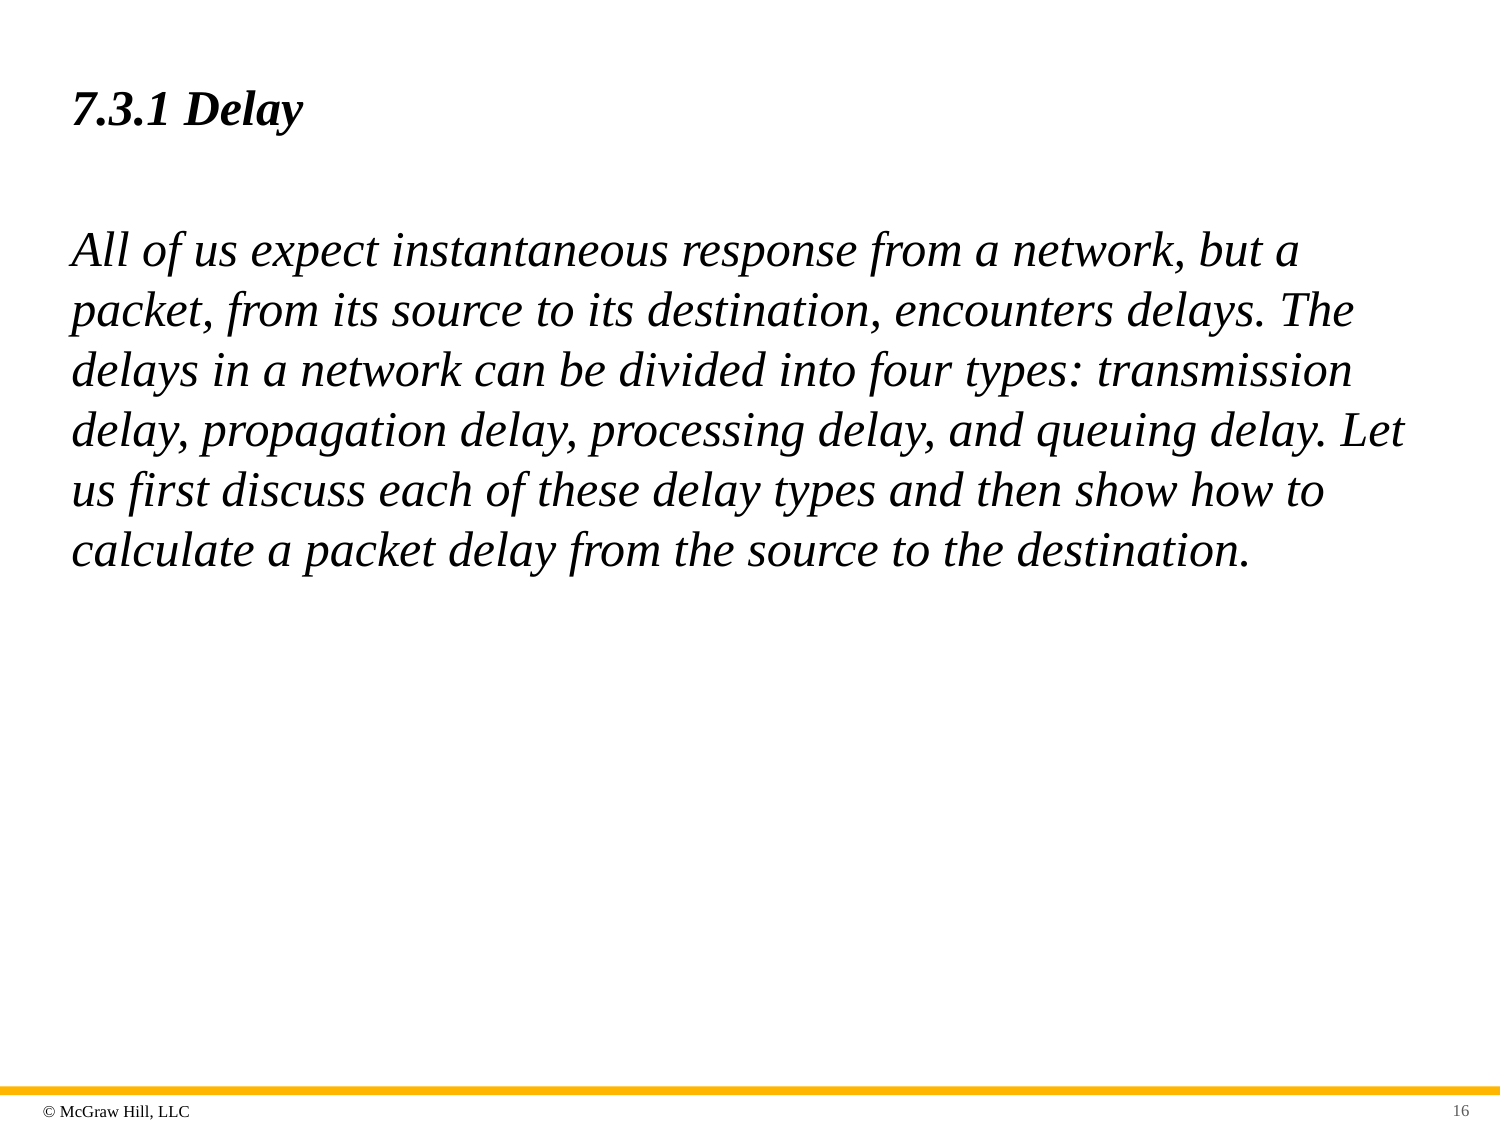

# 7.3.1 Delay
All of us expect instantaneous response from a network, but a packet, from its source to its destination, encounters delays. The delays in a network can be divided into four types: transmission delay, propagation delay, processing delay, and queuing delay. Let us first discuss each of these delay types and then show how to calculate a packet delay from the source to the destination.
16